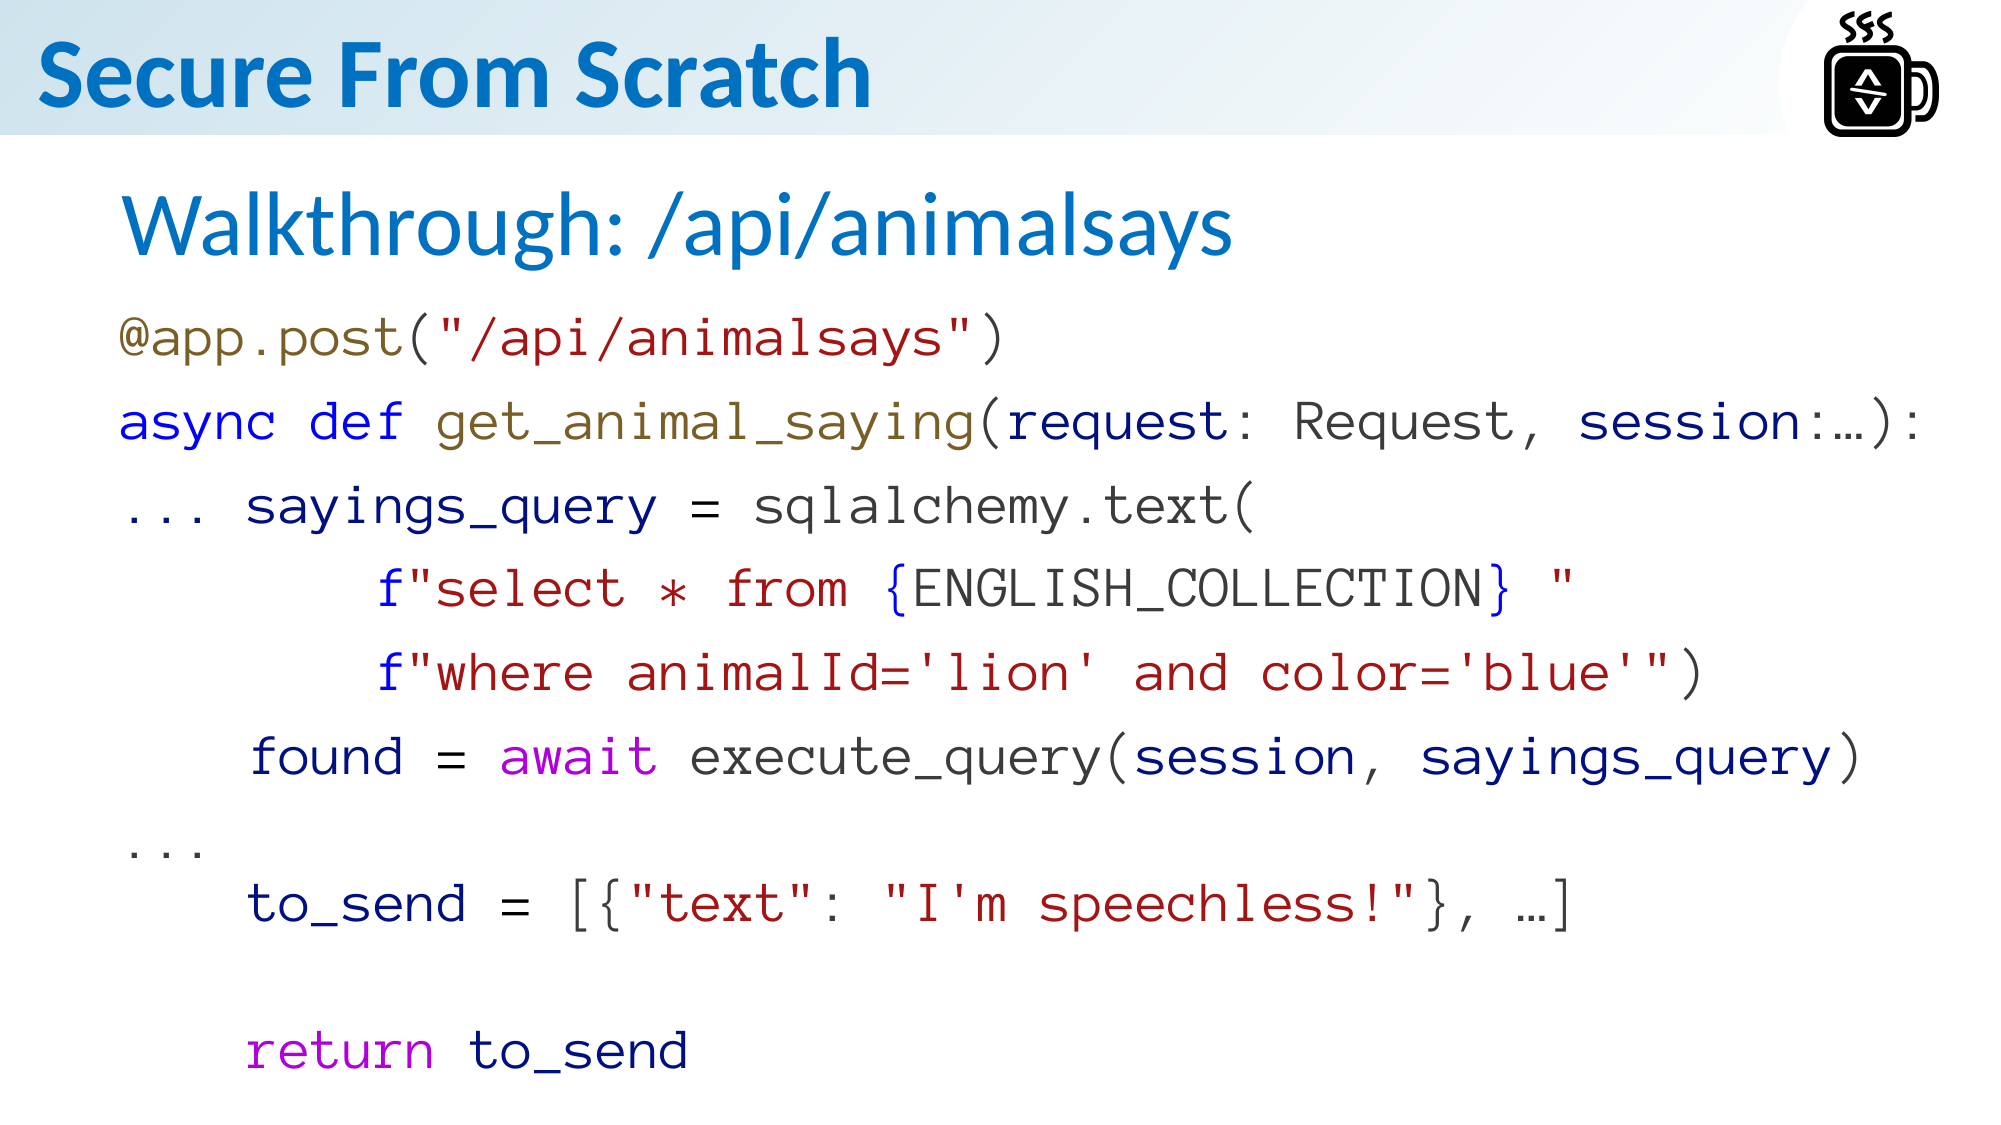

# Walkthrough: /api/animalsays
@app.post("/api/animalsays")
async def get_animal_saying(request: Request, session:…):
... sayings_query = sqlalchemy.text(
        f"select * from {ENGLISH_COLLECTION} "
        f"where animalId='lion' and color='blue'")
    found = await execute_query(session, sayings_query)
...
    to_send = [{"text": "I'm speechless!"}, …]
    return to_send